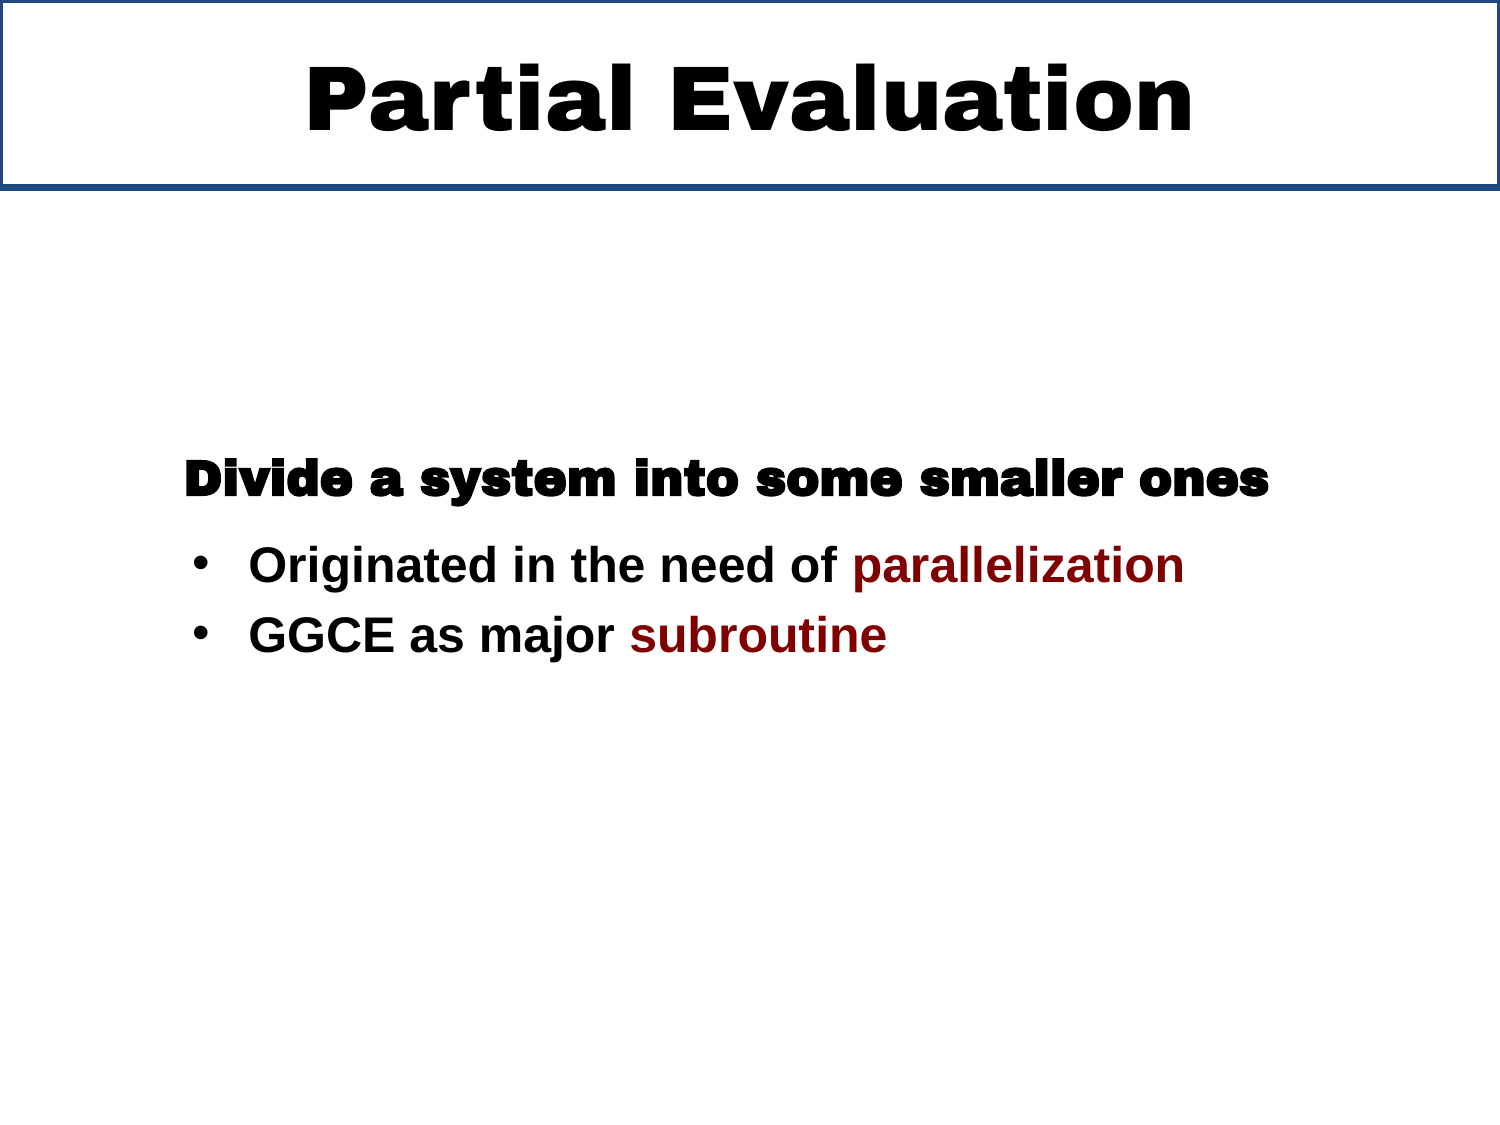

# Partial Evaluation
Divide a system into some smaller ones
Originated in the need of parallelization
GGCE as major subroutine